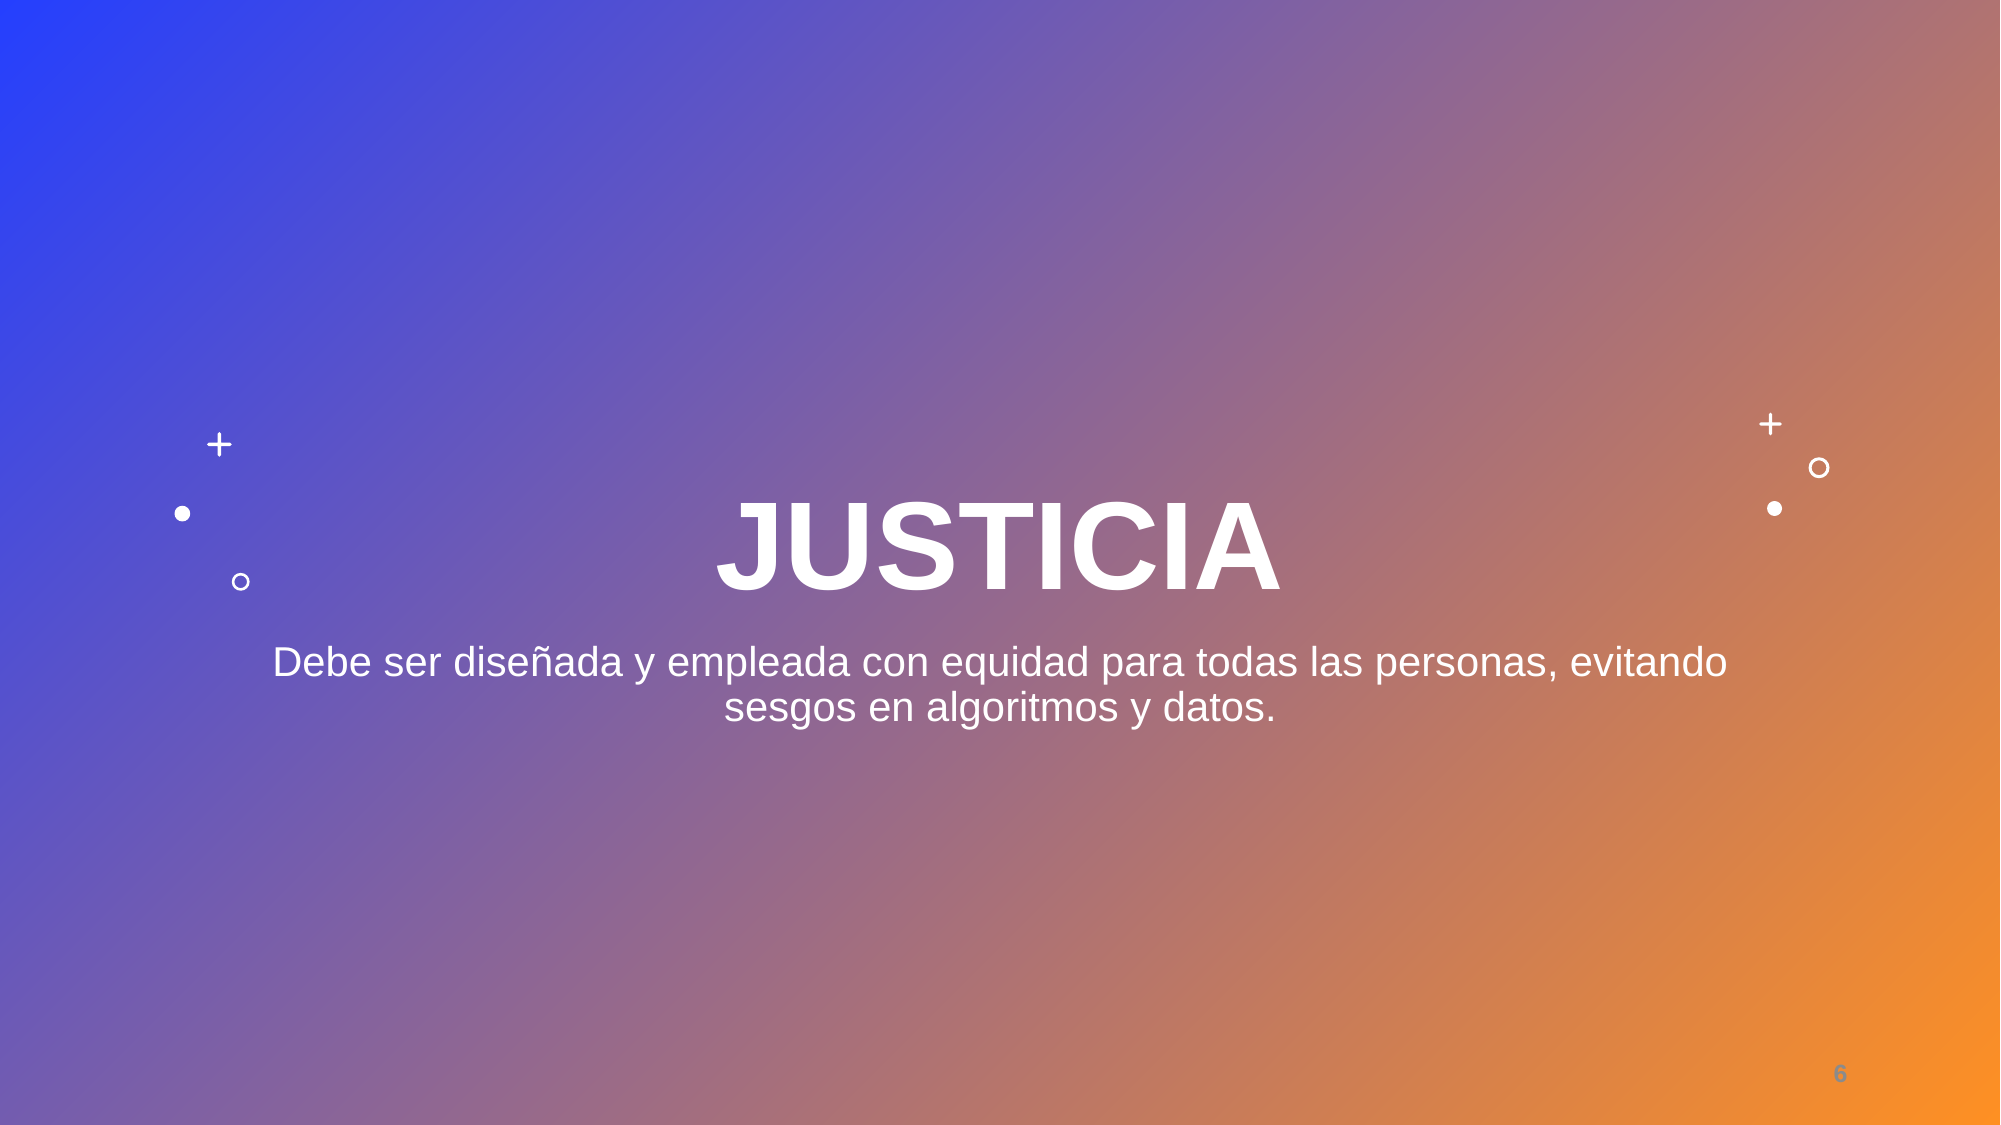

# Justicia
Debe ser diseñada y empleada con equidad para todas las personas, evitando sesgos en algoritmos y datos.
6